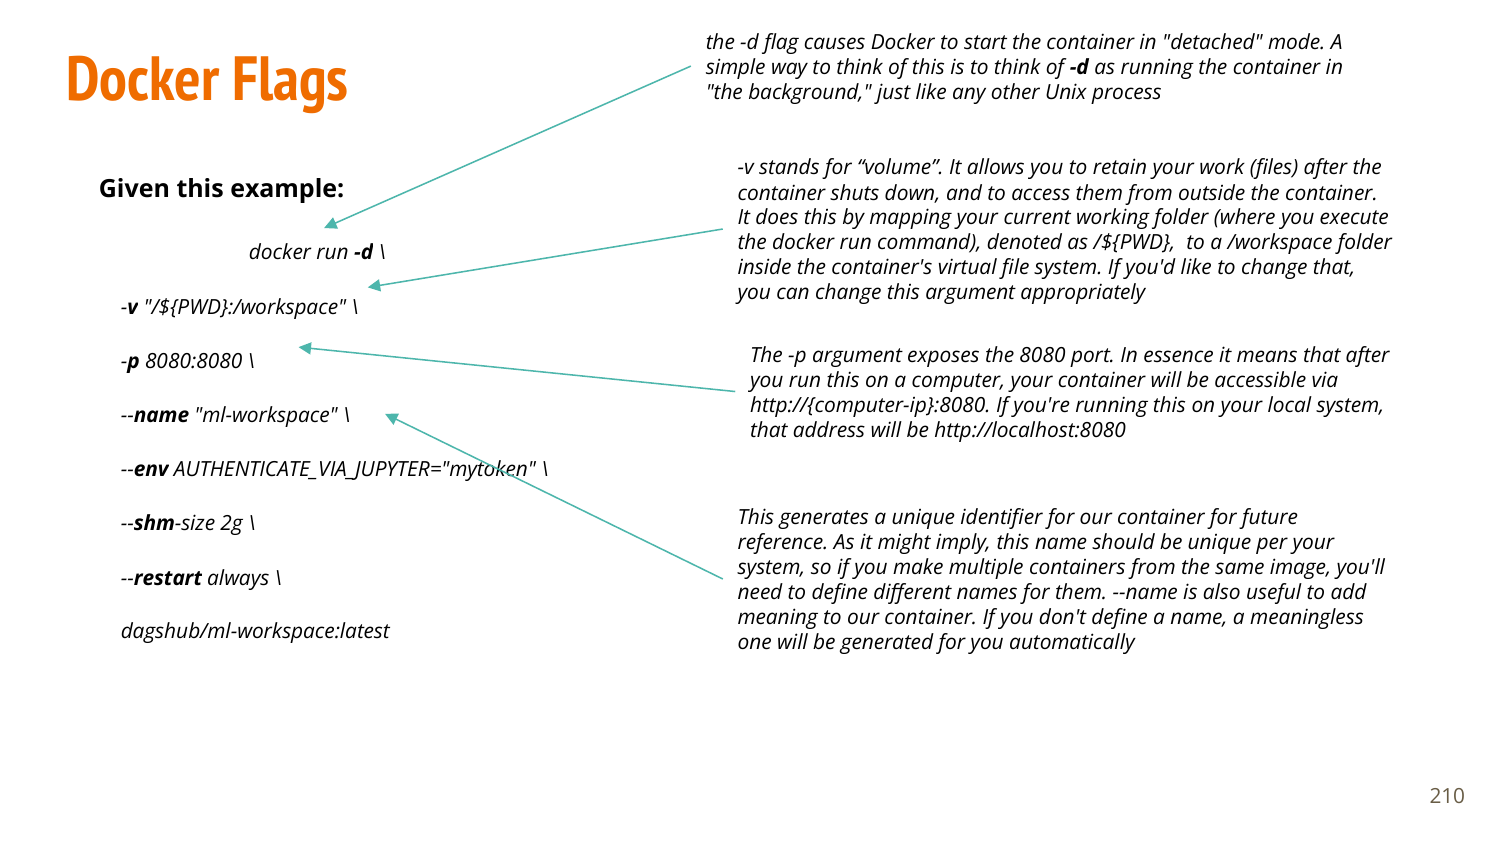

the -d flag causes Docker to start the container in "detached" mode. A simple way to think of this is to think of -d as running the container in "the background," just like any other Unix process
# Docker Flags
-v stands for “volume”. It allows you to retain your work (files) after the container shuts down, and to access them from outside the container.
It does this by mapping your current working folder (where you execute the docker run command), denoted as /${PWD},  to a /workspace folder inside the container's virtual file system. If you'd like to change that, you can change this argument appropriately
Given this example:
	docker run -d \
    -v "/${PWD}:/workspace" \
    -p 8080:8080 \
    --name "ml-workspace" \
    --env AUTHENTICATE_VIA_JUPYTER="mytoken" \
    --shm-size 2g \
    --restart always \
    dagshub/ml-workspace:latest
The -p argument exposes the 8080 port. In essence it means that after you run this on a computer, your container will be accessible via http://{computer-ip}:8080. If you're running this on your local system, that address will be http://localhost:8080
This generates a unique identifier for our container for future reference. As it might imply, this name should be unique per your system, so if you make multiple containers from the same image, you'll need to define different names for them. --name is also useful to add meaning to our container. If you don't define a name, a meaningless one will be generated for you automatically
210